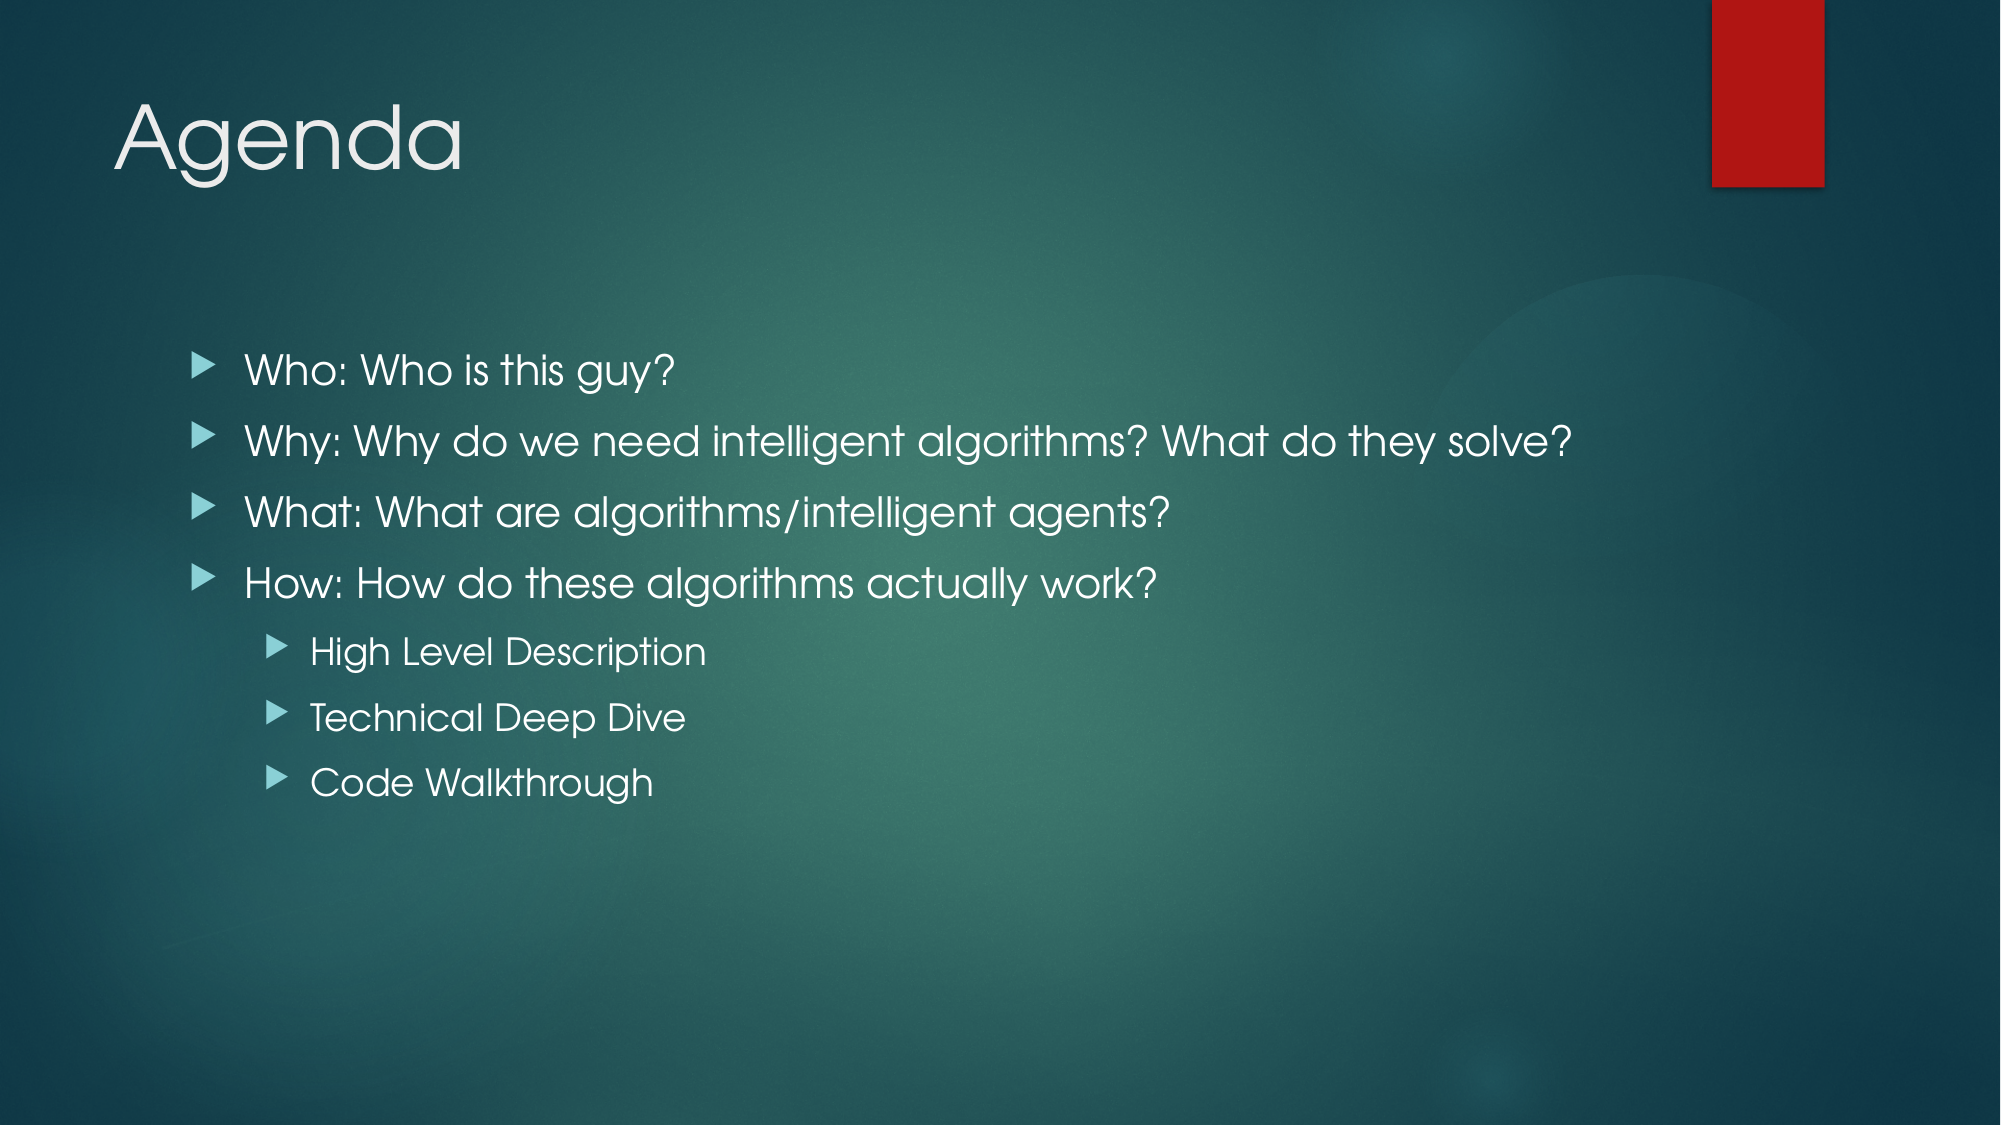

# Agenda
Who: Who is this guy?
Why: Why do we need intelligent algorithms? What do they solve?
What: What are algorithms/intelligent agents?
How: How do these algorithms actually work?
High Level Description
Technical Deep Dive
Code Walkthrough